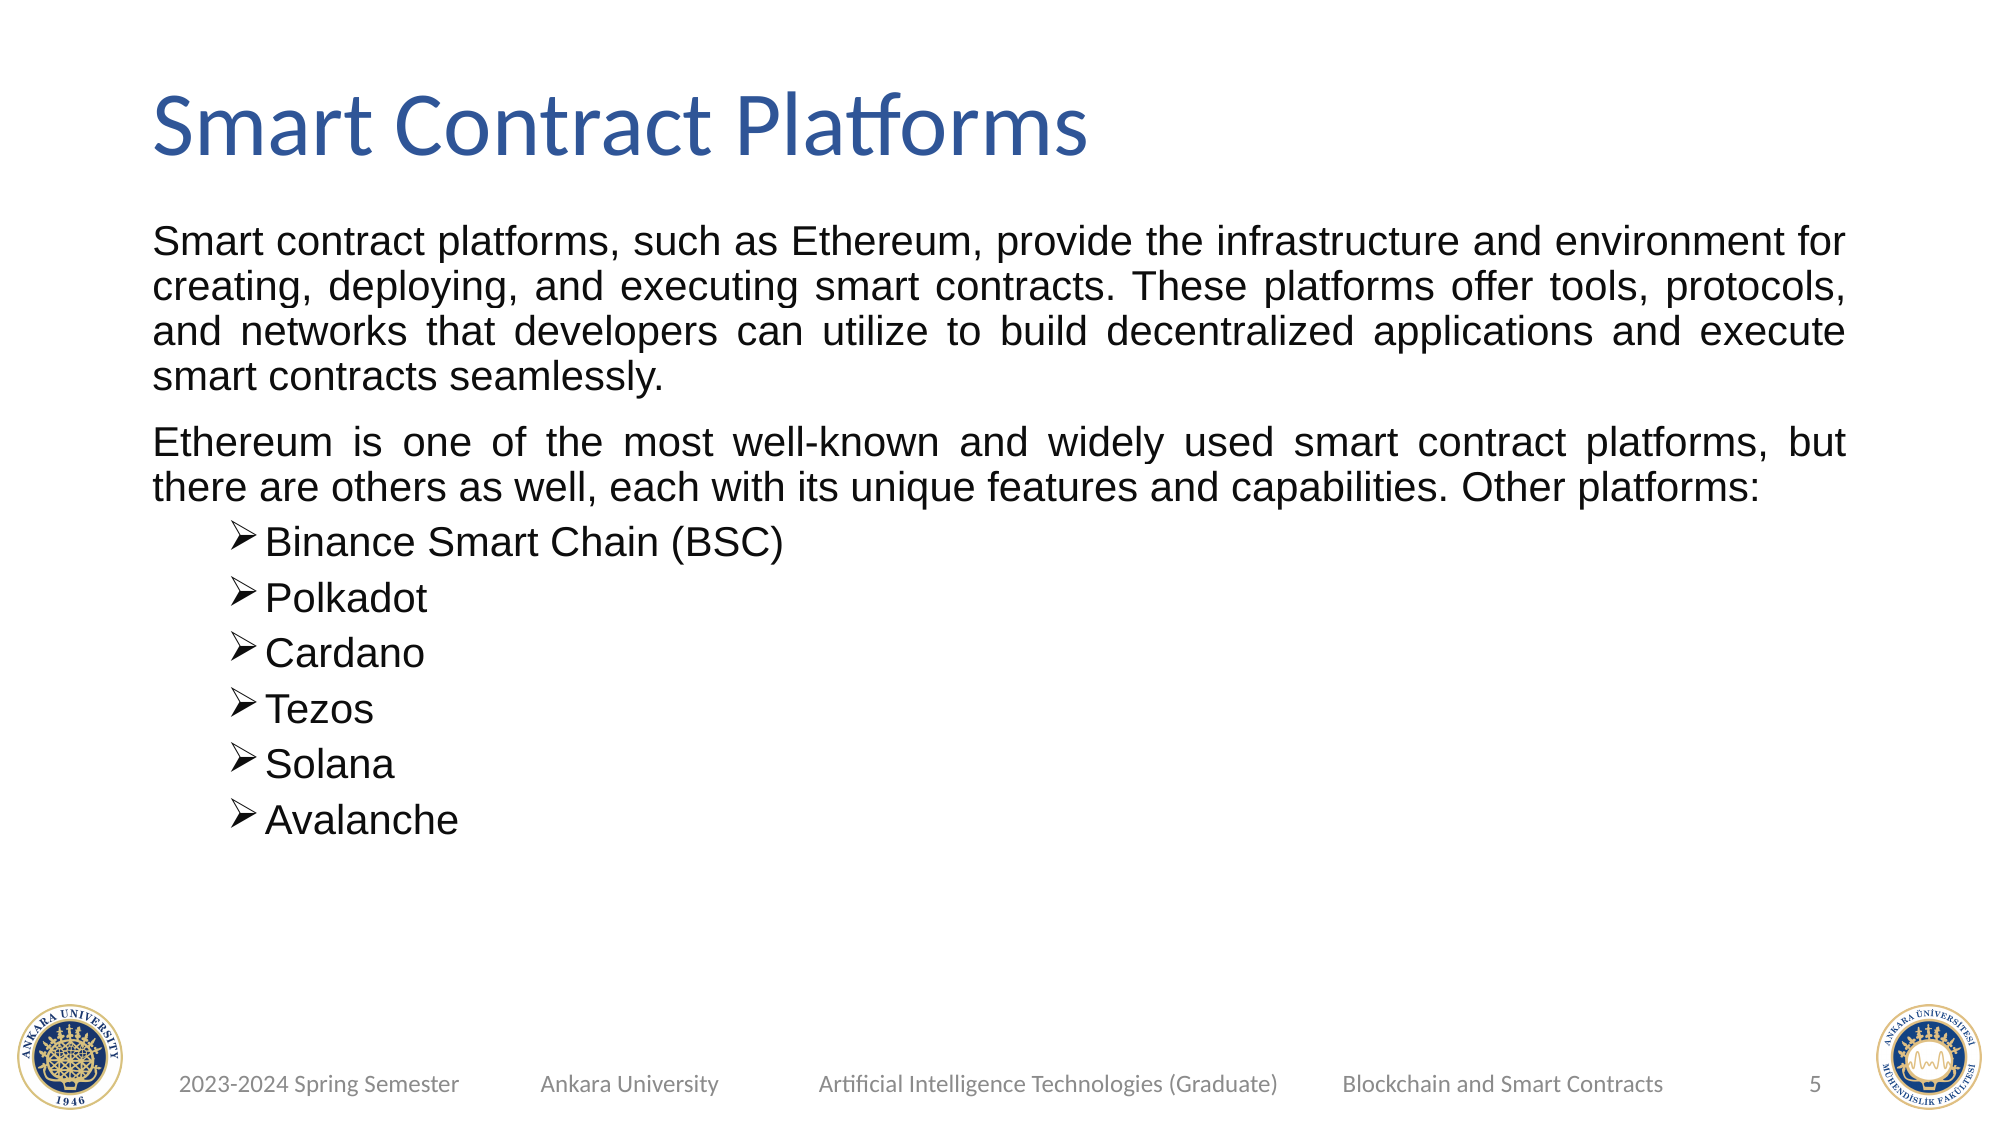

# Smart Contract Platforms
Smart contract platforms, such as Ethereum, provide the infrastructure and environment for creating, deploying, and executing smart contracts. These platforms offer tools, protocols, and networks that developers can utilize to build decentralized applications and execute smart contracts seamlessly.
Ethereum is one of the most well-known and widely used smart contract platforms, but there are others as well, each with its unique features and capabilities. Other platforms:
Binance Smart Chain (BSC)
Polkadot
Cardano
Tezos
Solana
Avalanche
5